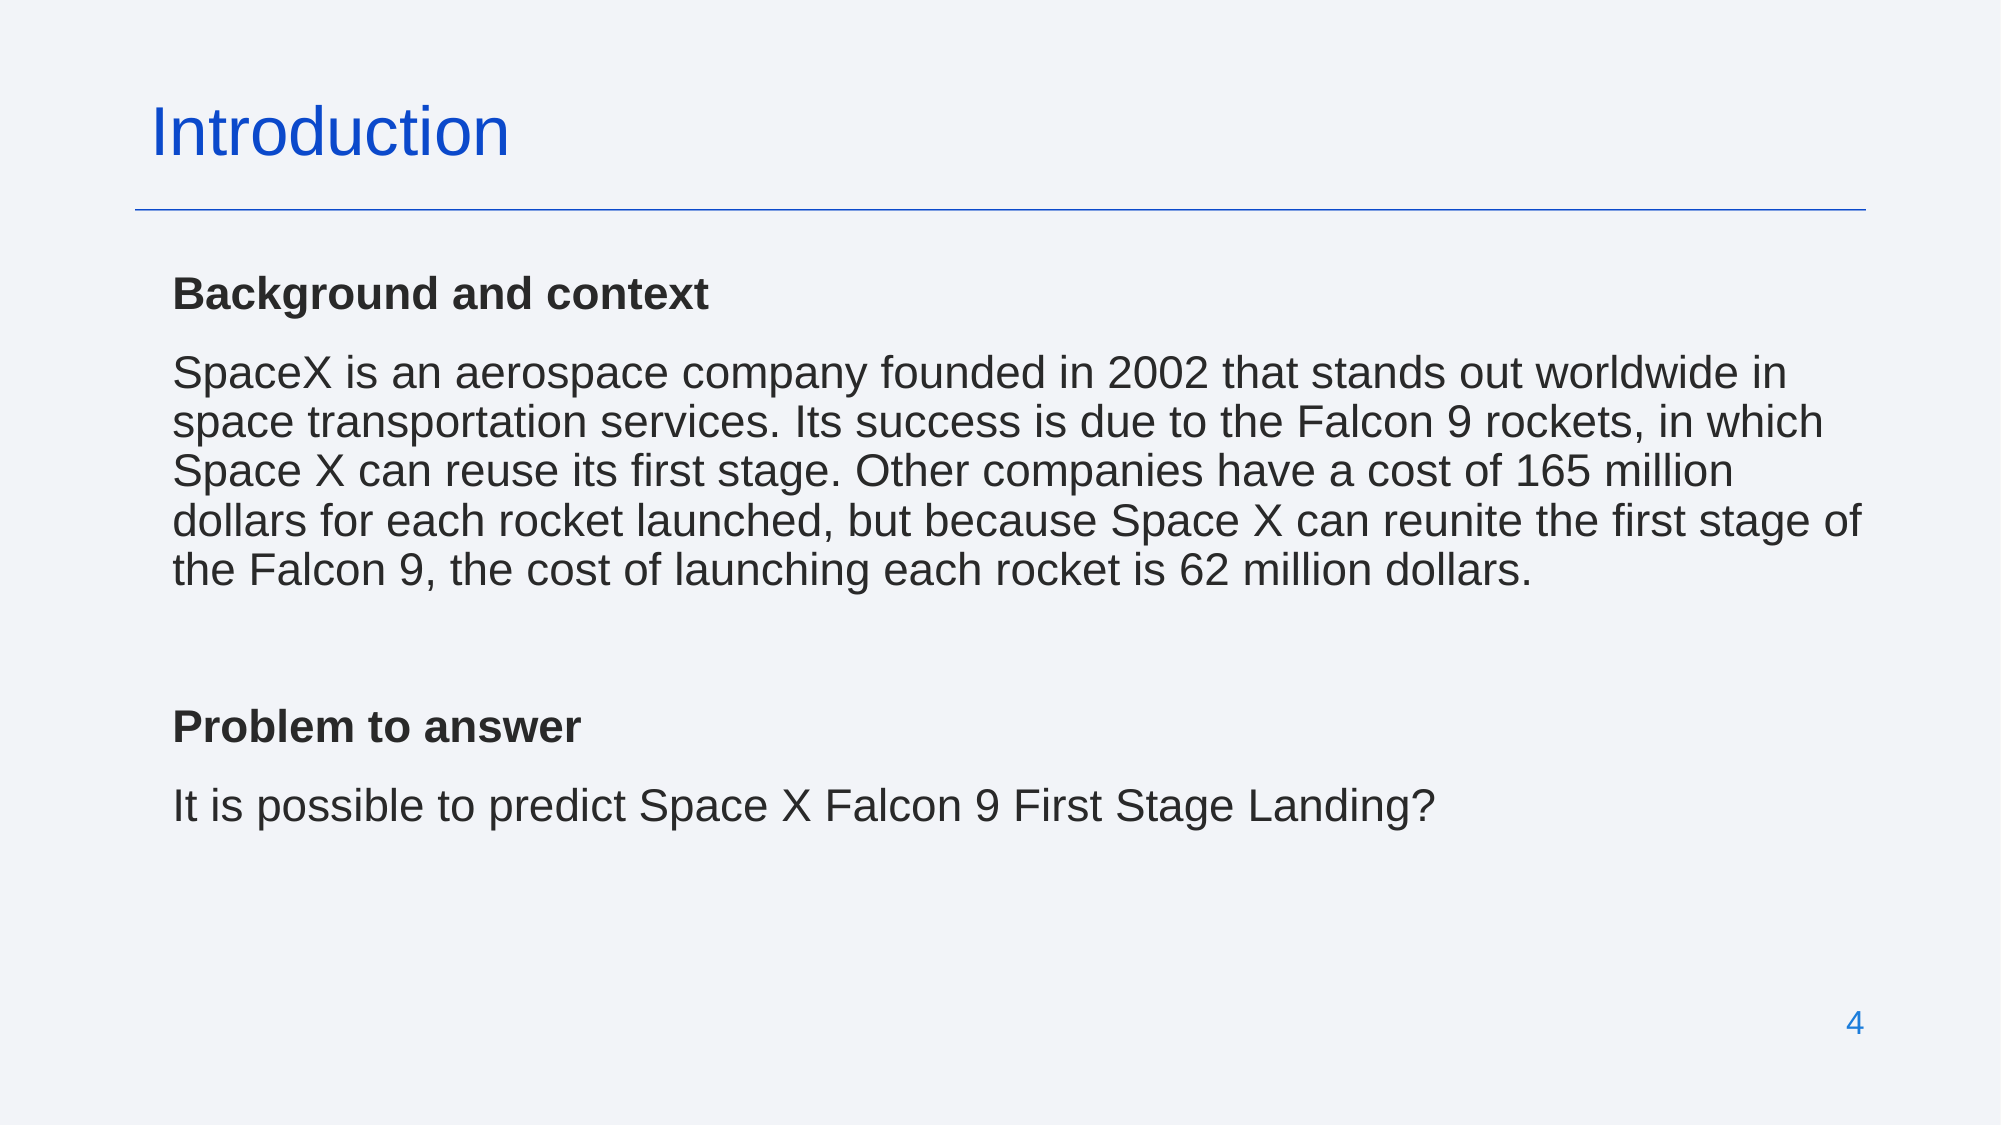

Introduction
Background and context
SpaceX is an aerospace company founded in 2002 that stands out worldwide in space transportation services. Its success is due to the Falcon 9 rockets, in which Space X can reuse its first stage. Other companies have a cost of 165 million dollars for each rocket launched, but because Space X can reunite the first stage of the Falcon 9, the cost of launching each rocket is 62 million dollars.

Problem to answer
It is possible to predict Space X Falcon 9 First Stage Landing?
4